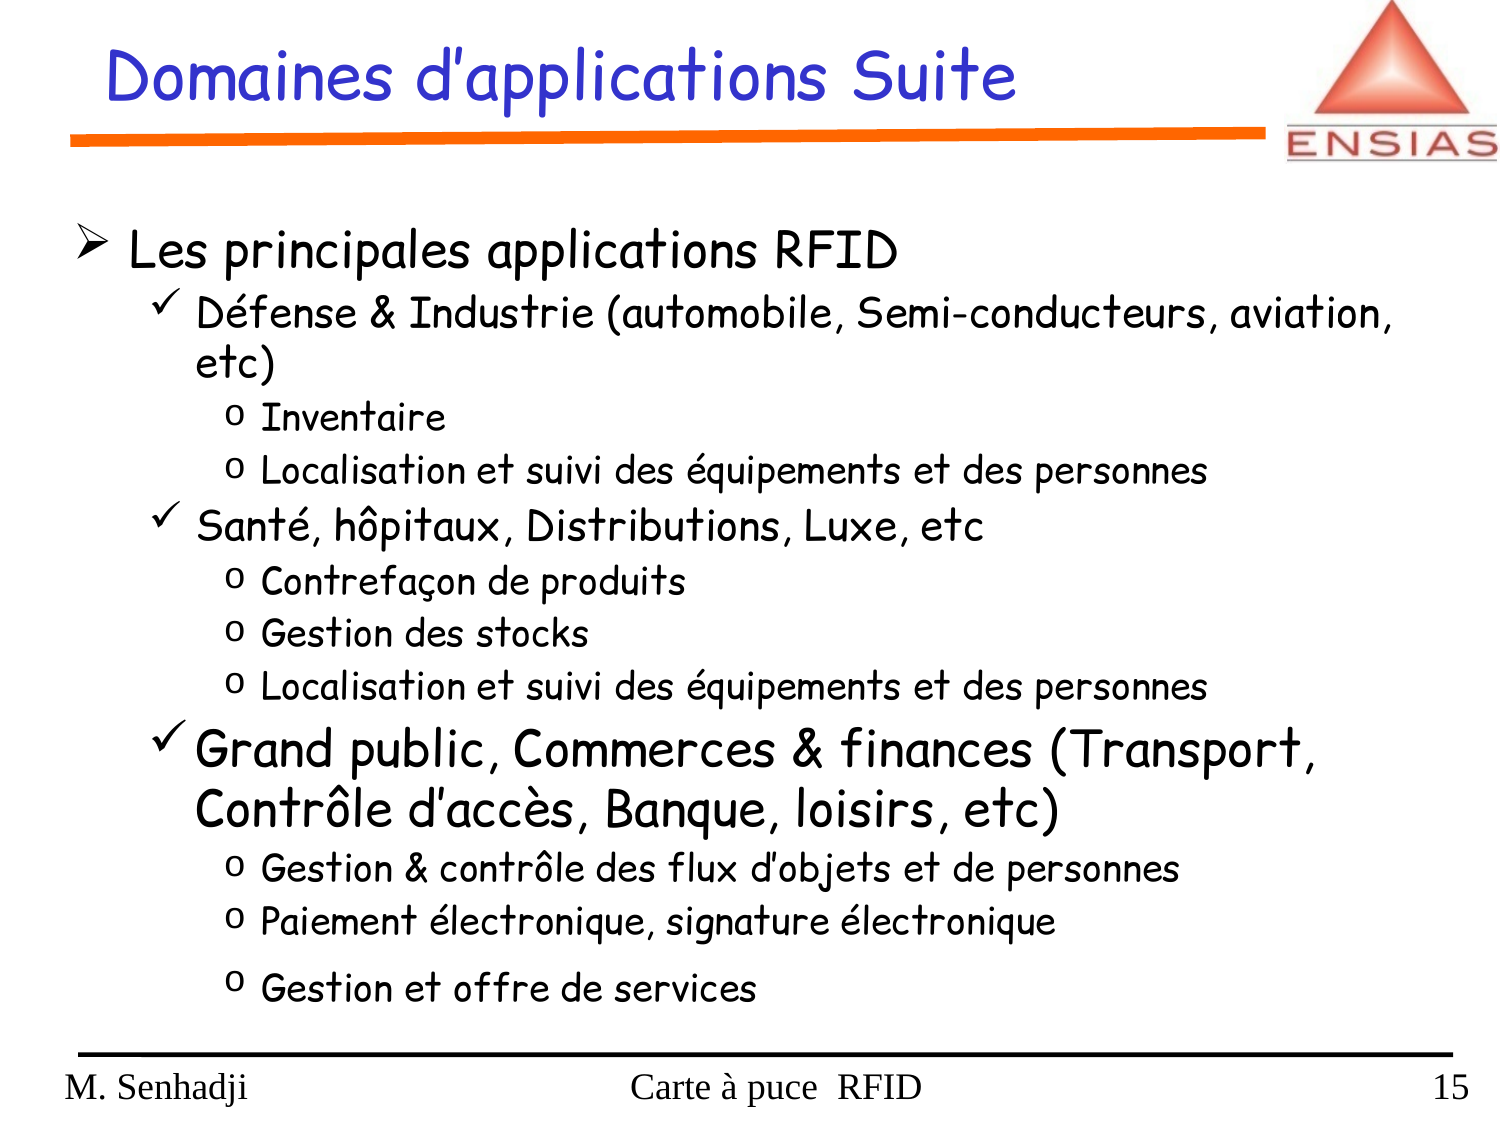

Domaines d’applications Suite
Les principales applications RFID
Défense & Industrie (automobile, Semi-conducteurs, aviation, etc)
Inventaire
Localisation et suivi des équipements et des personnes
Santé, hôpitaux, Distributions, Luxe, etc
Contrefaçon de produits
Gestion des stocks
Localisation et suivi des équipements et des personnes
Grand public, Commerces & finances (Transport, Contrôle d’accès, Banque, loisirs, etc)
Gestion & contrôle des flux d’objets et de personnes
Paiement électronique, signature électronique
Gestion et offre de services